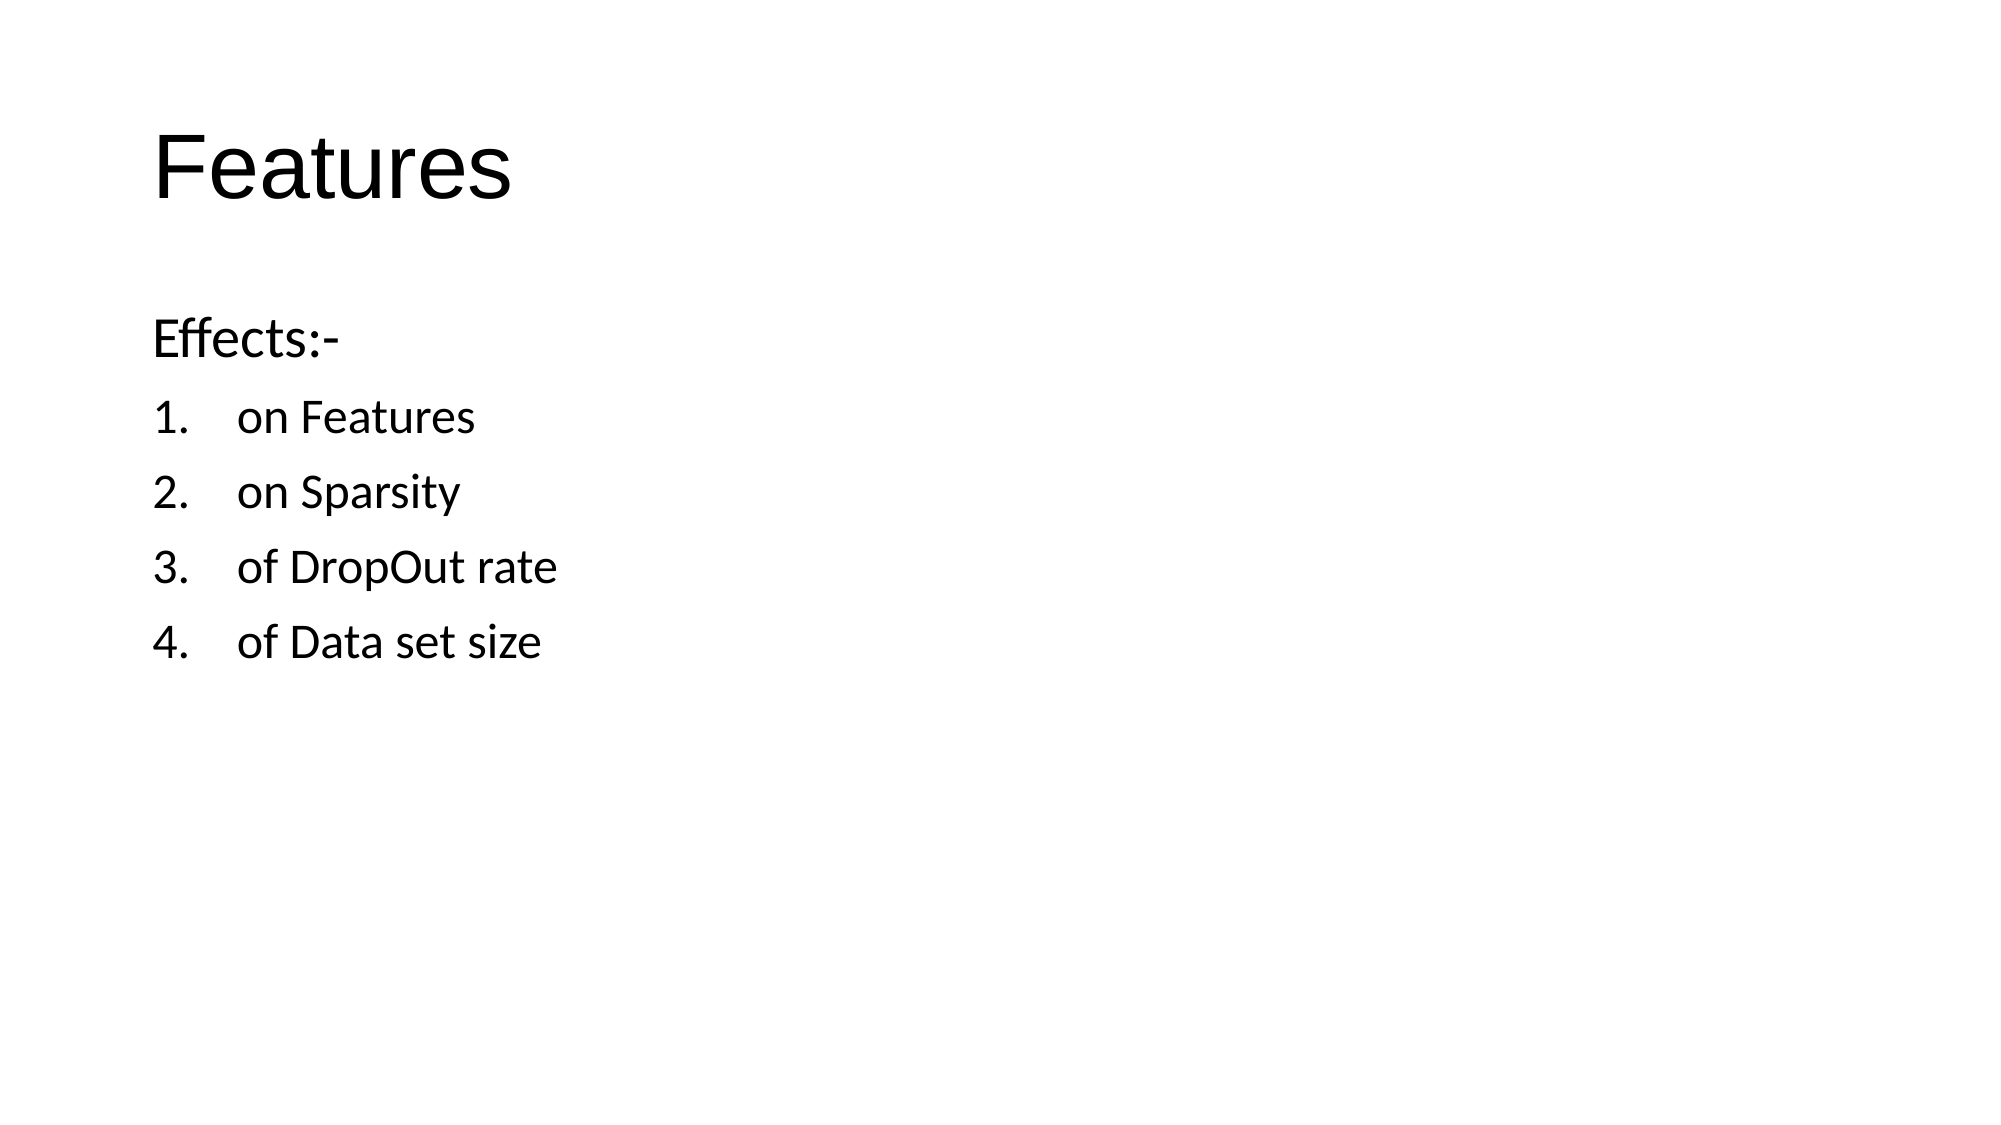

# Features
Effects:-
on Features
on Sparsity
of DropOut rate
of Data set size